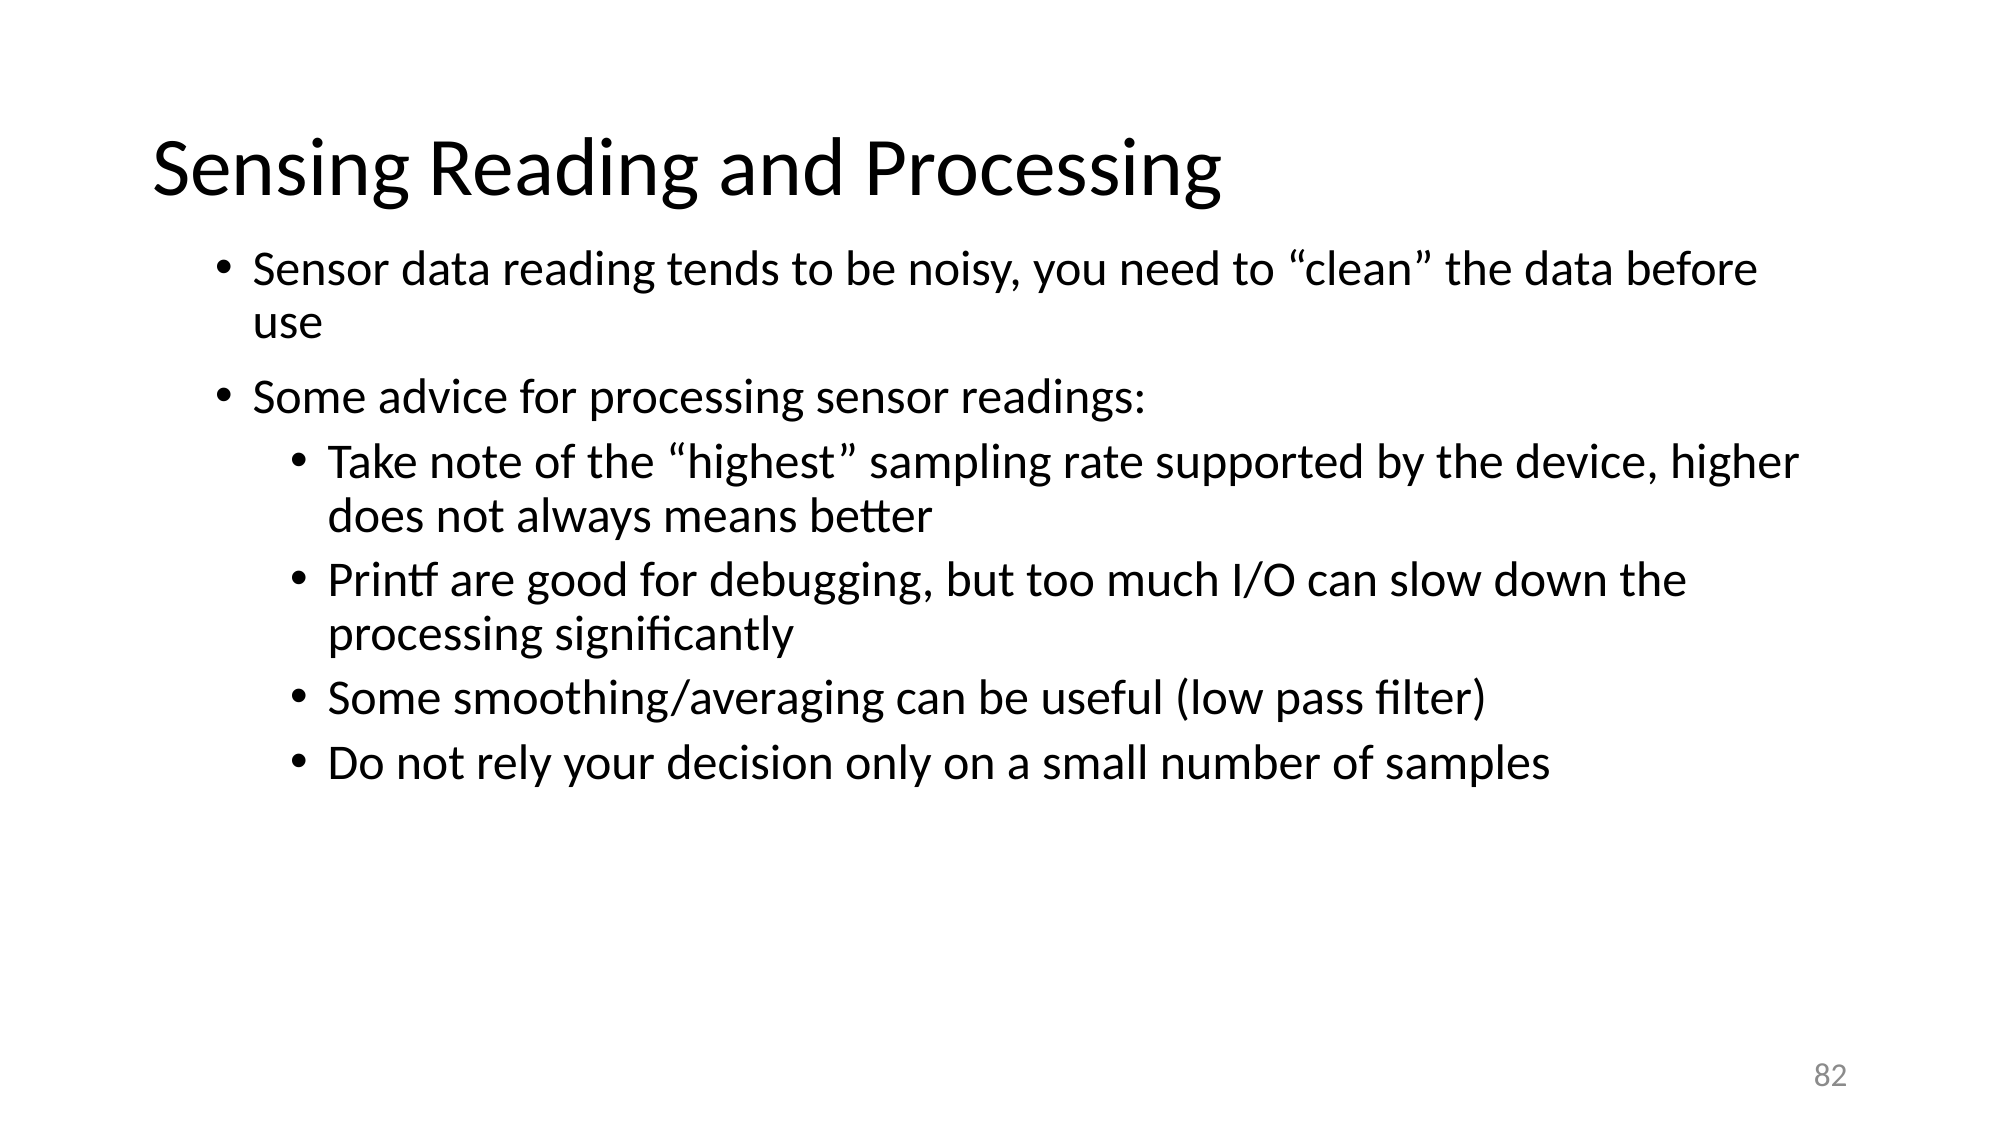

# Sensing Reading and Processing
Sensor data reading tends to be noisy, you need to “clean” the data before use
Some advice for processing sensor readings:
Take note of the “highest” sampling rate supported by the device, higher does not always means better
Printf are good for debugging, but too much I/O can slow down the processing significantly
Some smoothing/averaging can be useful (low pass filter)
Do not rely your decision only on a small number of samples

82